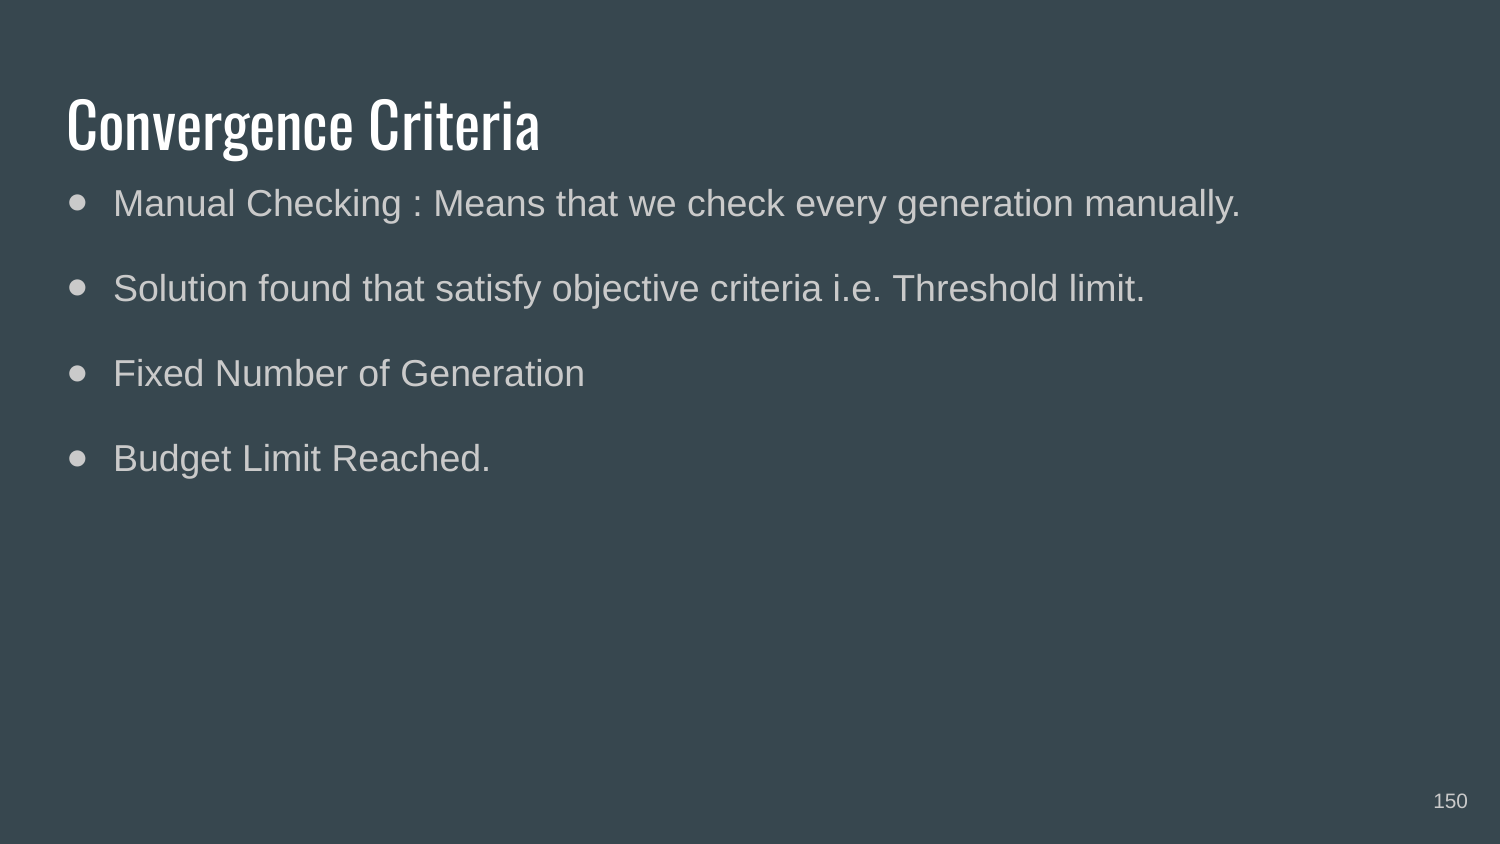

# Convergence Criteria
Manual Checking : Means that we check every generation manually.
Solution found that satisfy objective criteria i.e. Threshold limit.
Fixed Number of Generation
Budget Limit Reached.
150